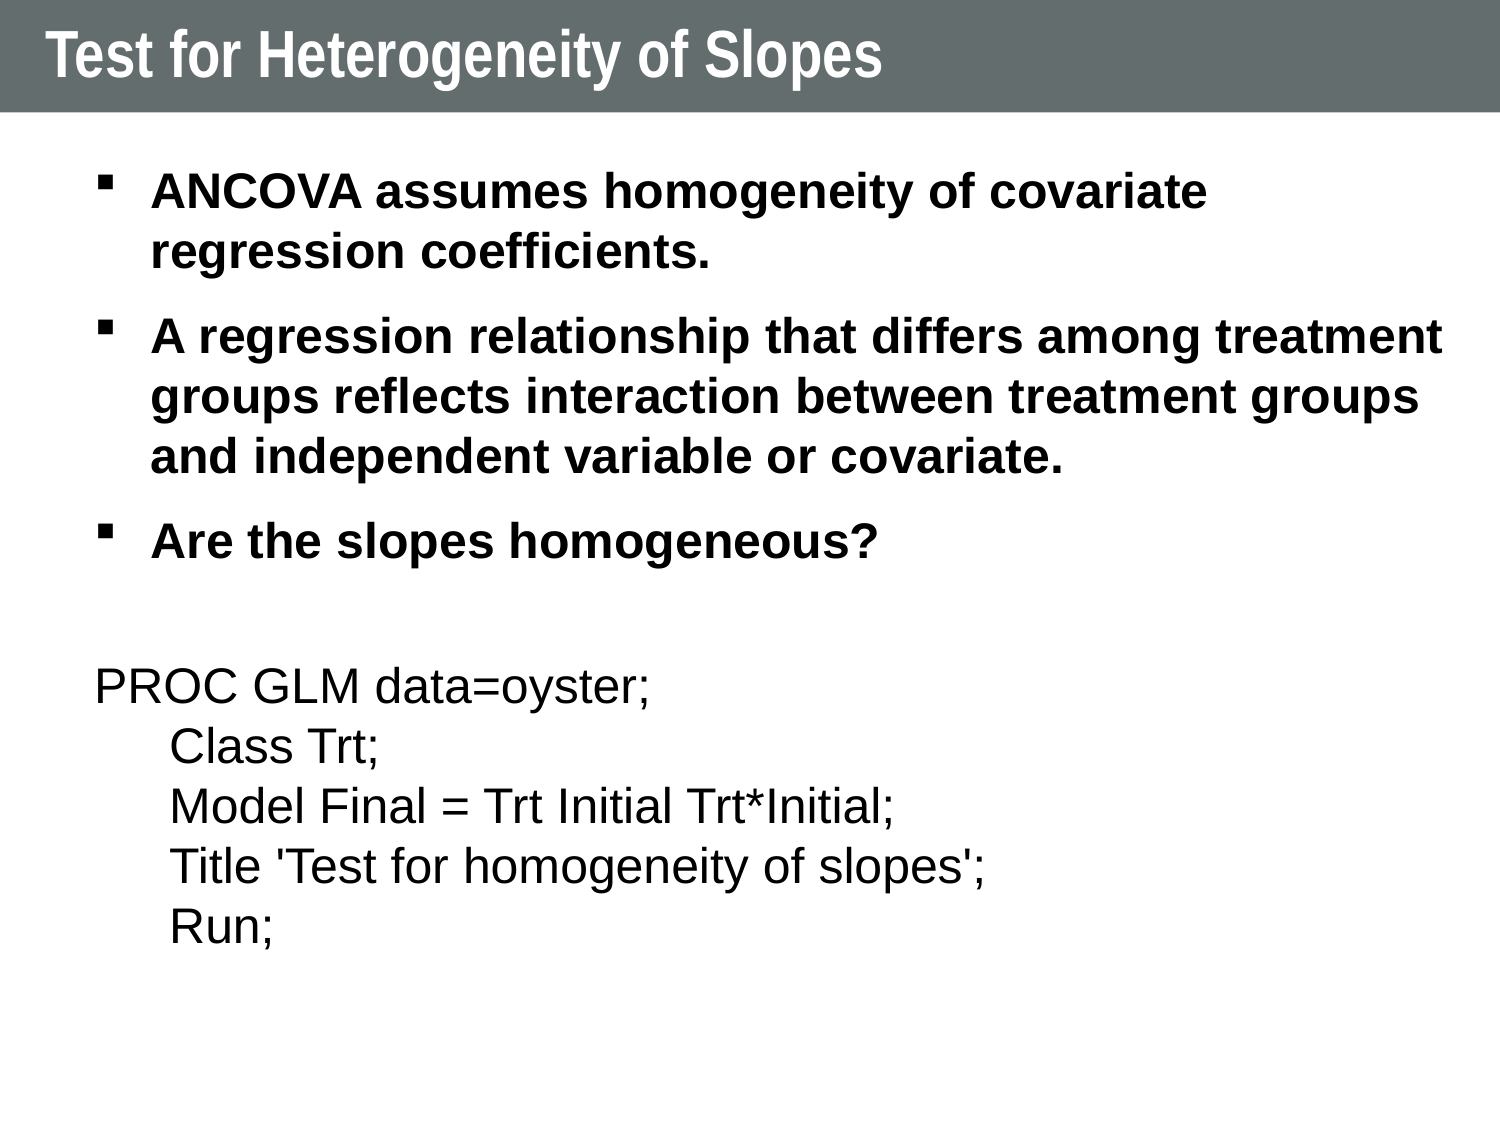

# Test for Heterogeneity of Slopes
ANCOVA assumes homogeneity of covariate regression coefficients.
A regression relationship that differs among treatment groups reflects interaction between treatment groups and independent variable or covariate.
Are the slopes homogeneous?

PROC GLM data=oyster;
Class Trt;
Model Final = Trt Initial Trt*Initial;
Title 'Test for homogeneity of slopes';
Run;